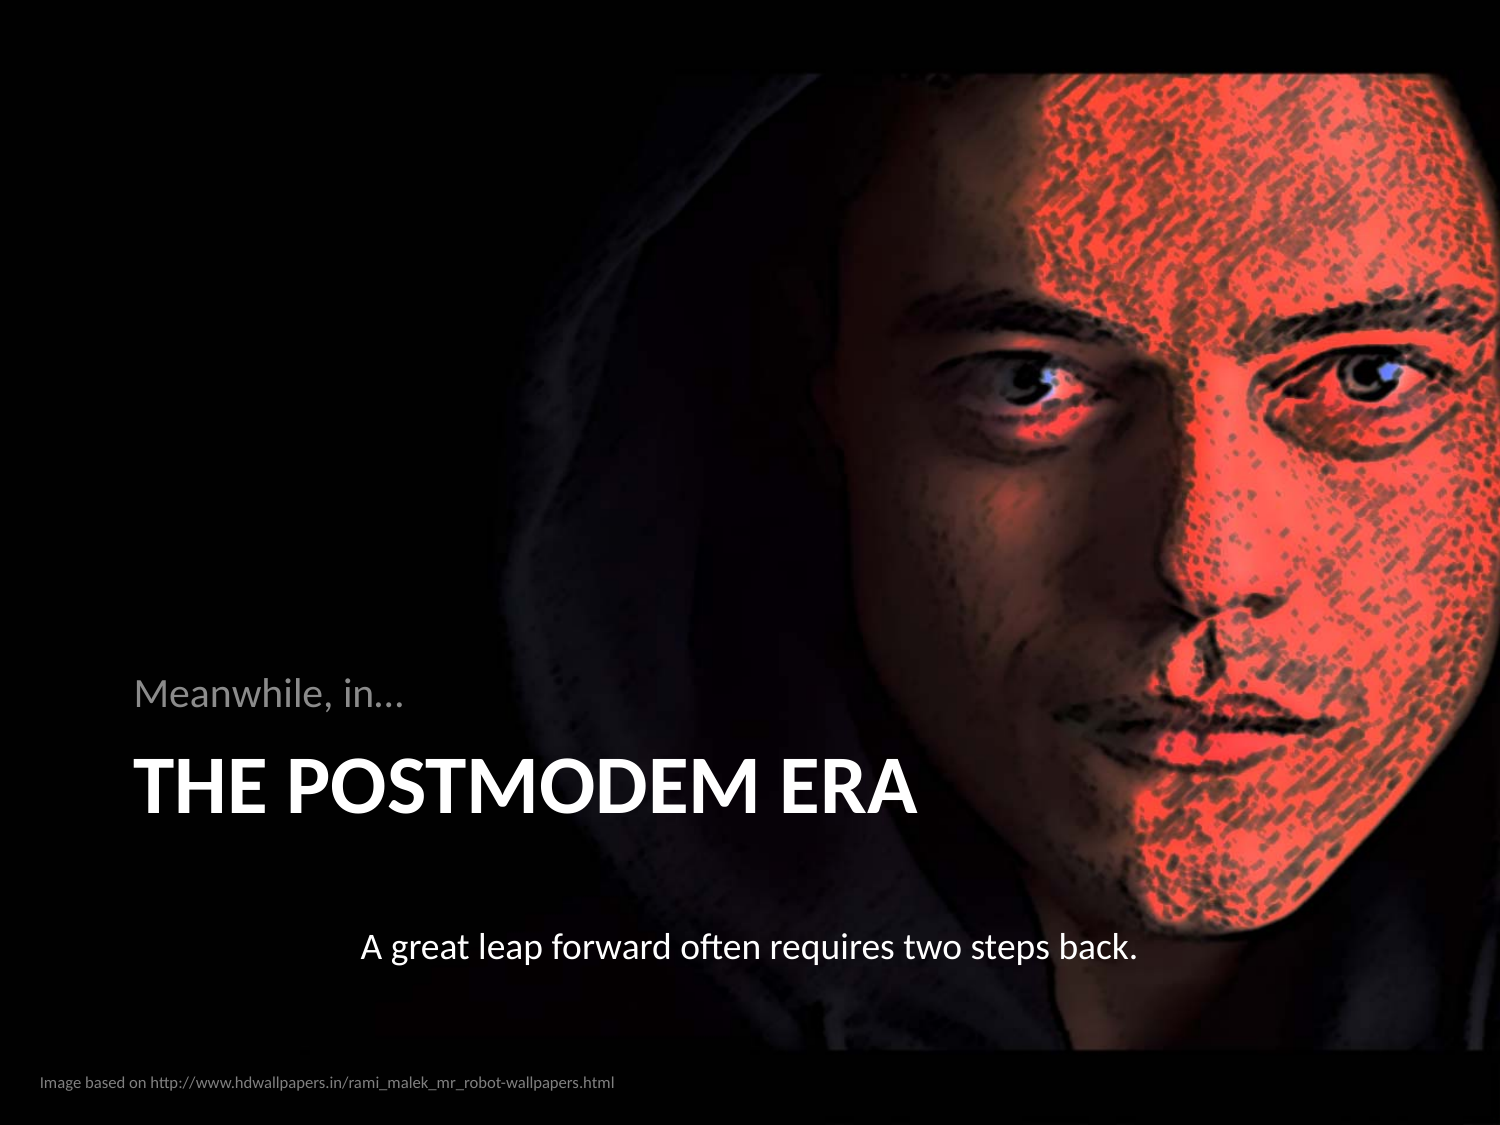

Meanwhile, in…
# The Postmodem Era
A great leap forward often requires two steps back.
Image based on http://www.hdwallpapers.in/rami_malek_mr_robot-wallpapers.html